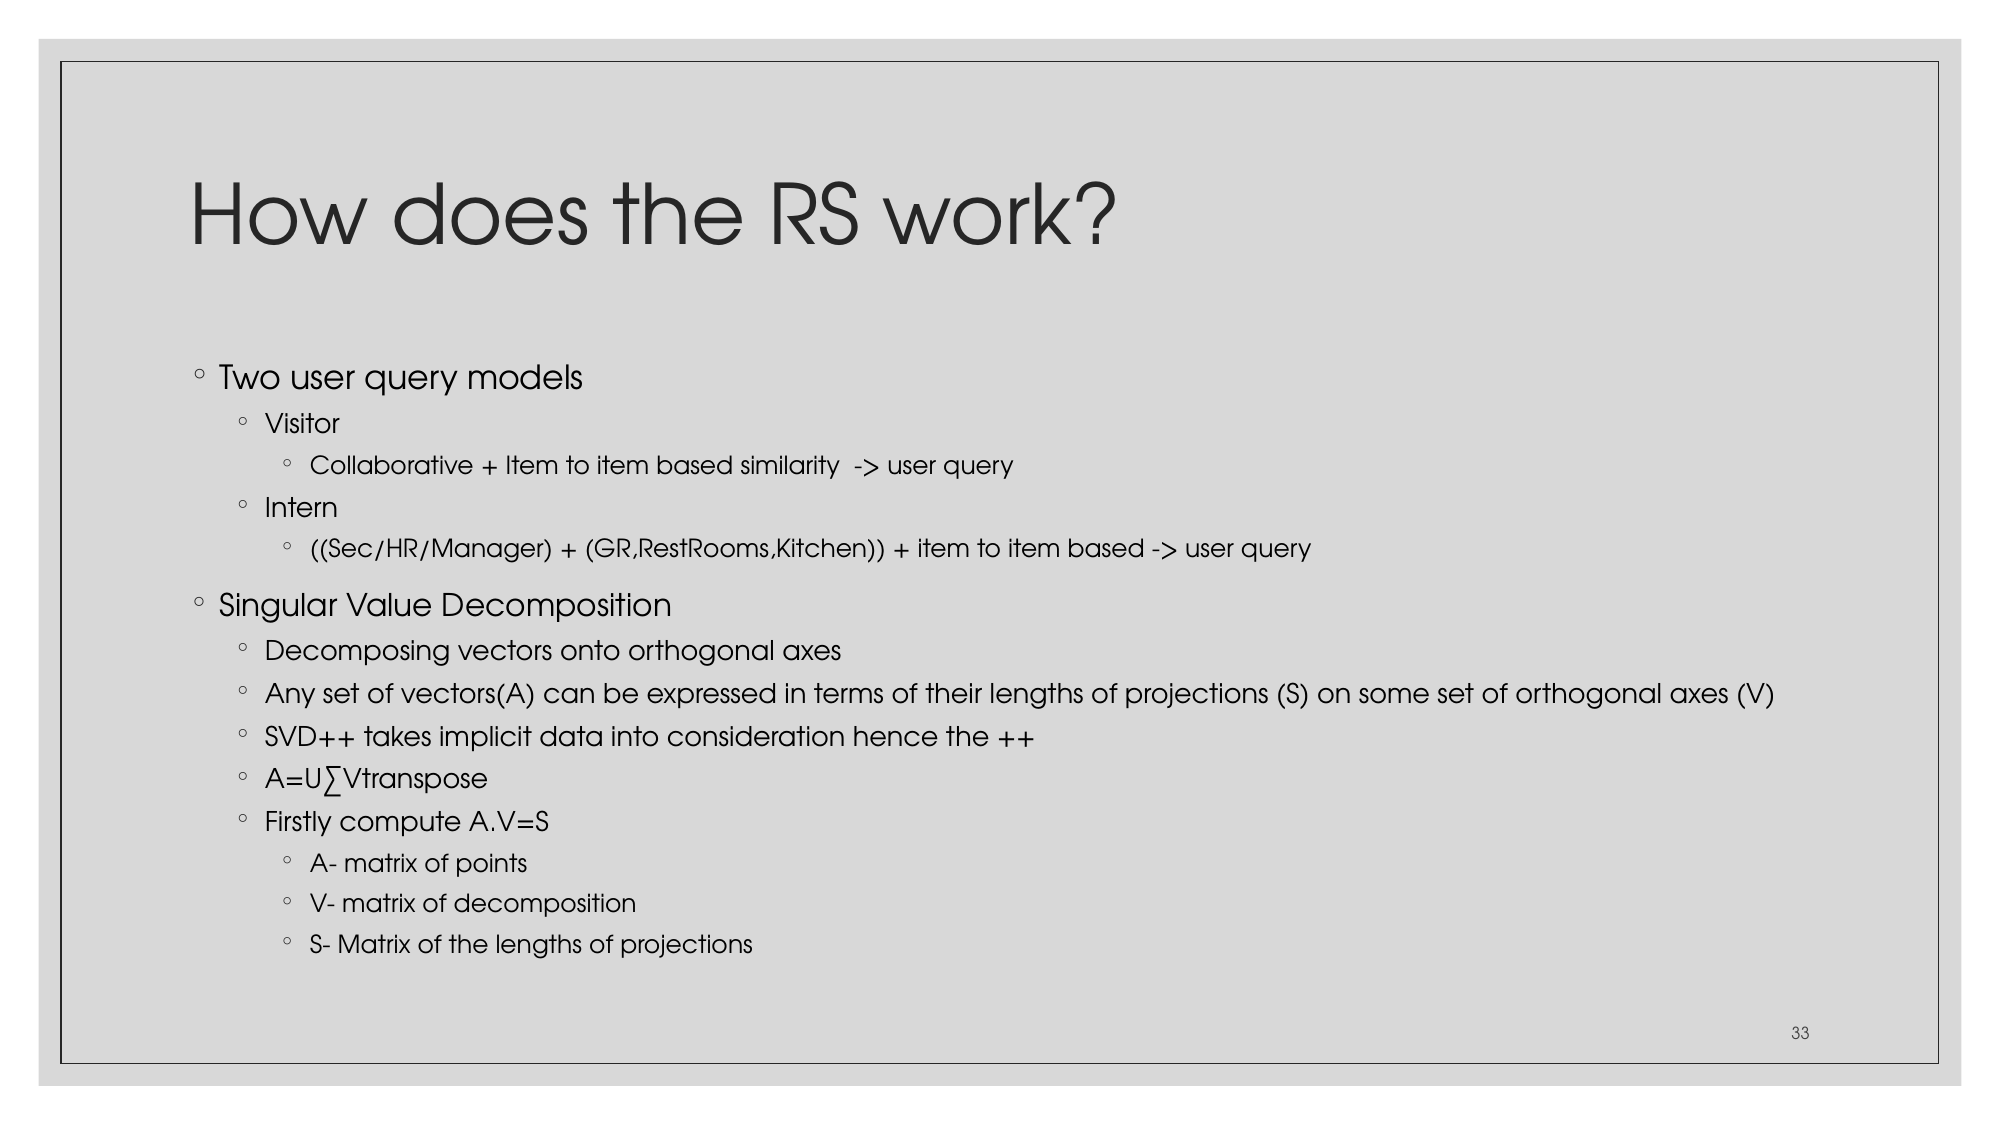

# How does the RS work?
Two user query models
Visitor
Collaborative + Item to item based similarity  -> user query
Intern
((Sec/HR/Manager) + (GR,RestRooms,Kitchen)) + item to item based -> user query
Singular Value Decomposition
Decomposing vectors onto orthogonal axes
Any set of vectors(A) can be expressed in terms of their lengths of projections (S) on some set of orthogonal axes (V)
SVD++ takes implicit data into consideration hence the ++
A=U∑Vtranspose
Firstly compute A.V=S
A- matrix of points
V- matrix of decomposition
S- Matrix of the lengths of projections

33